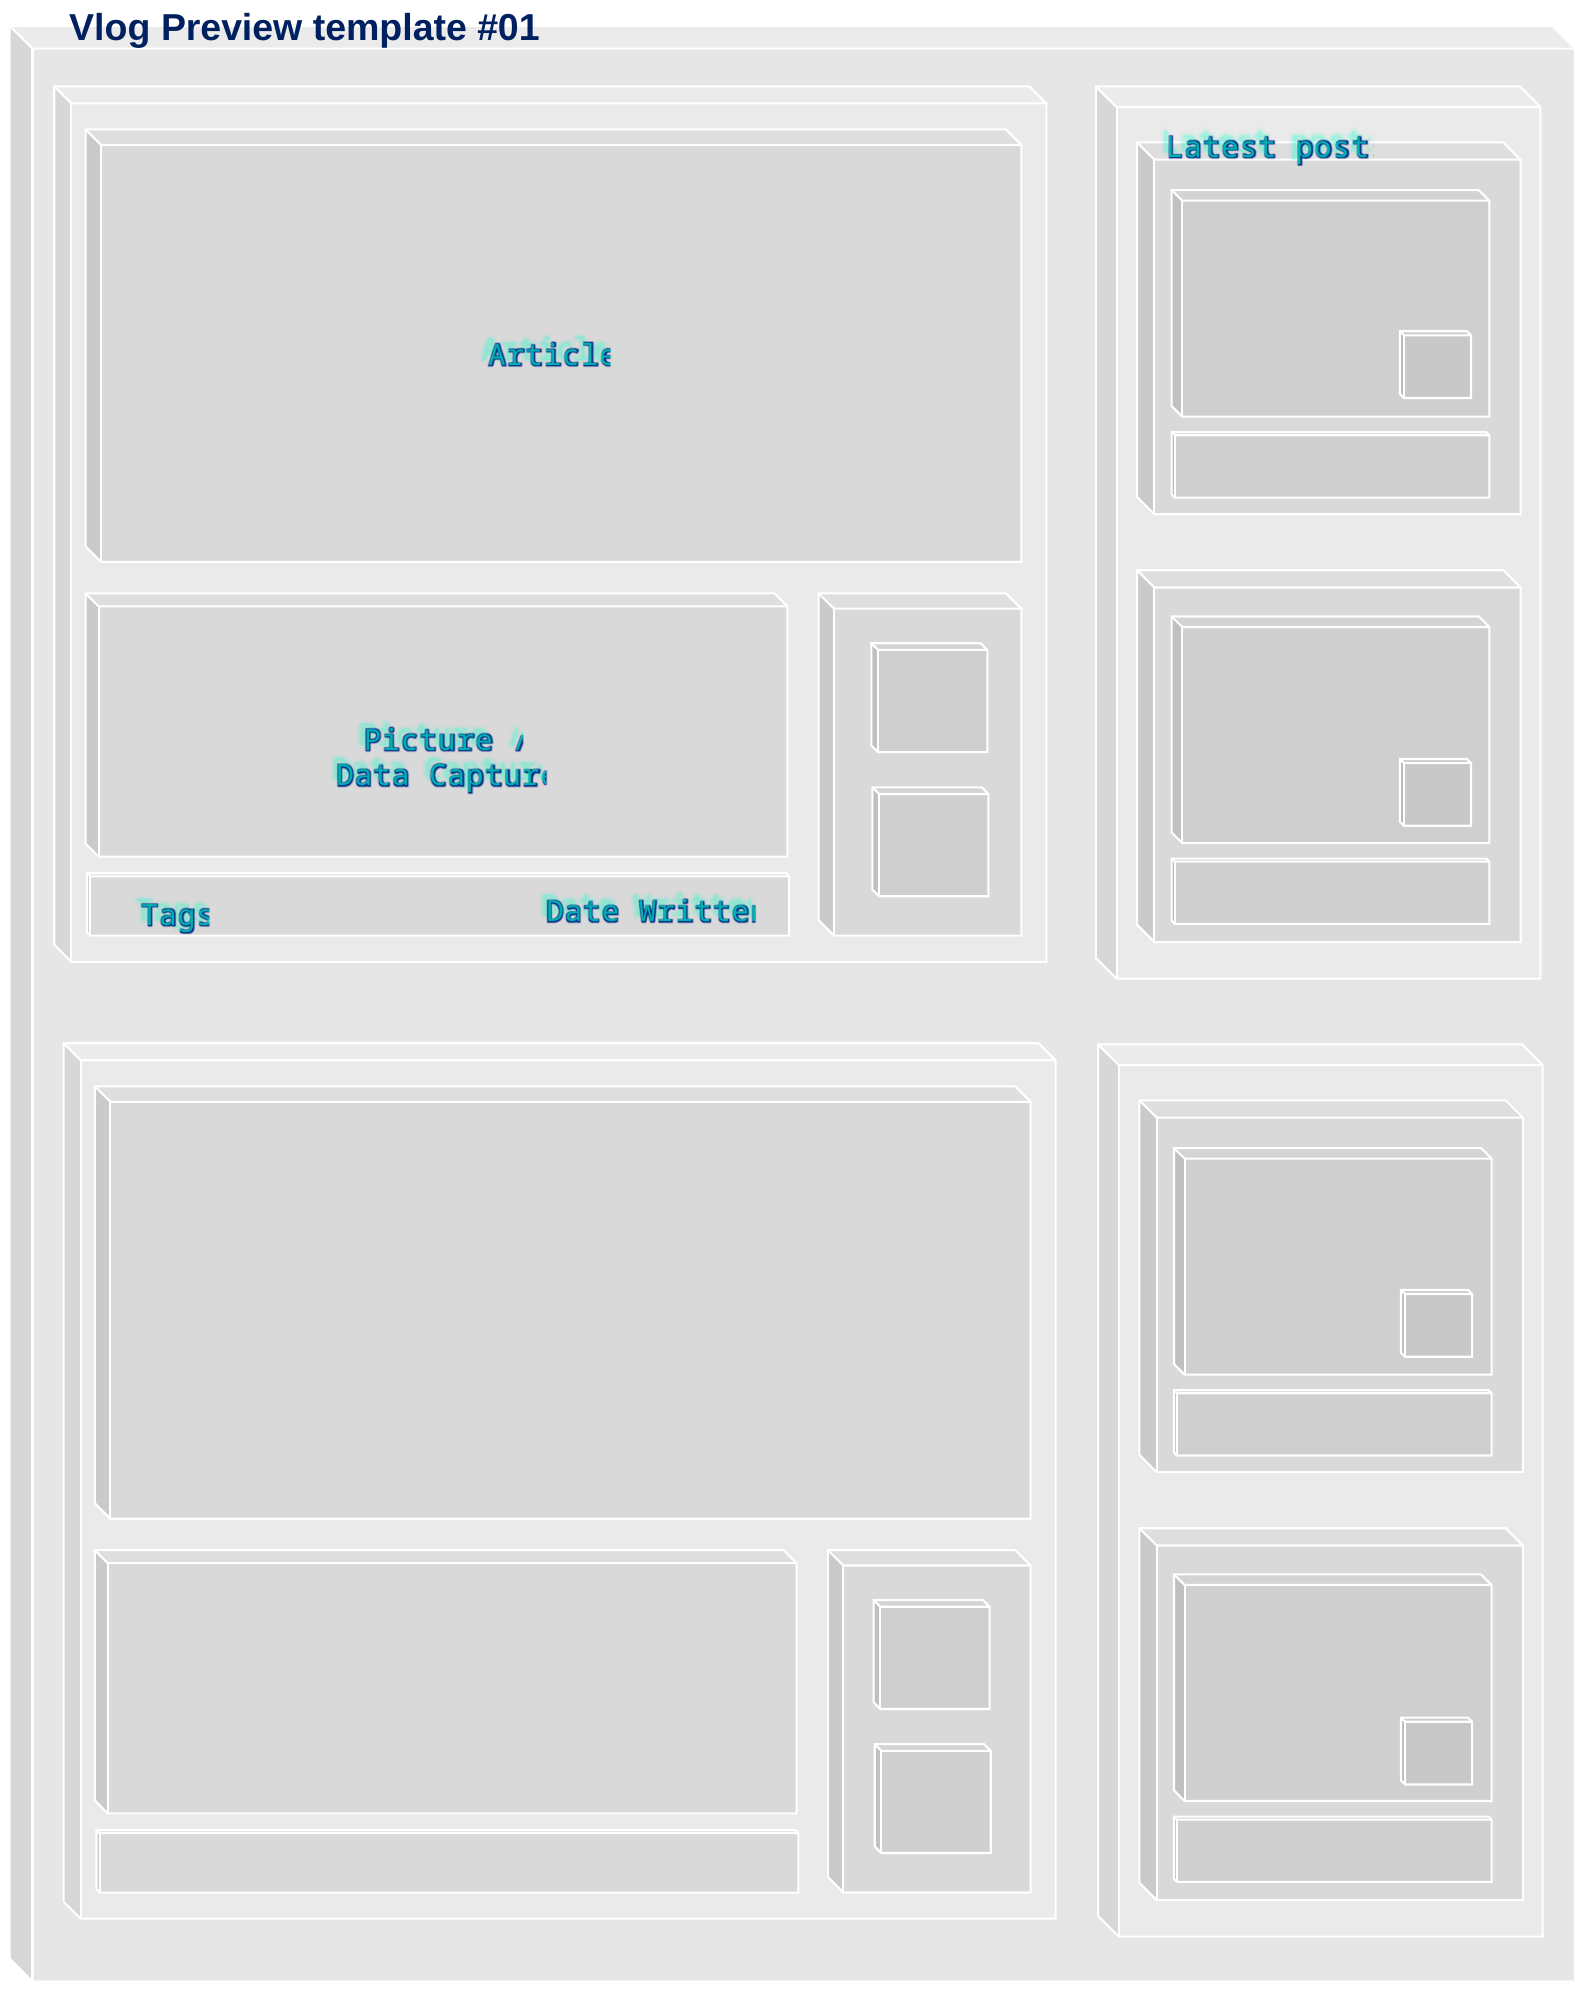

Vlog Preview template #01

Personal

Δ
Latest posts
Article

Picture / Data Capture

Date Written
Tags